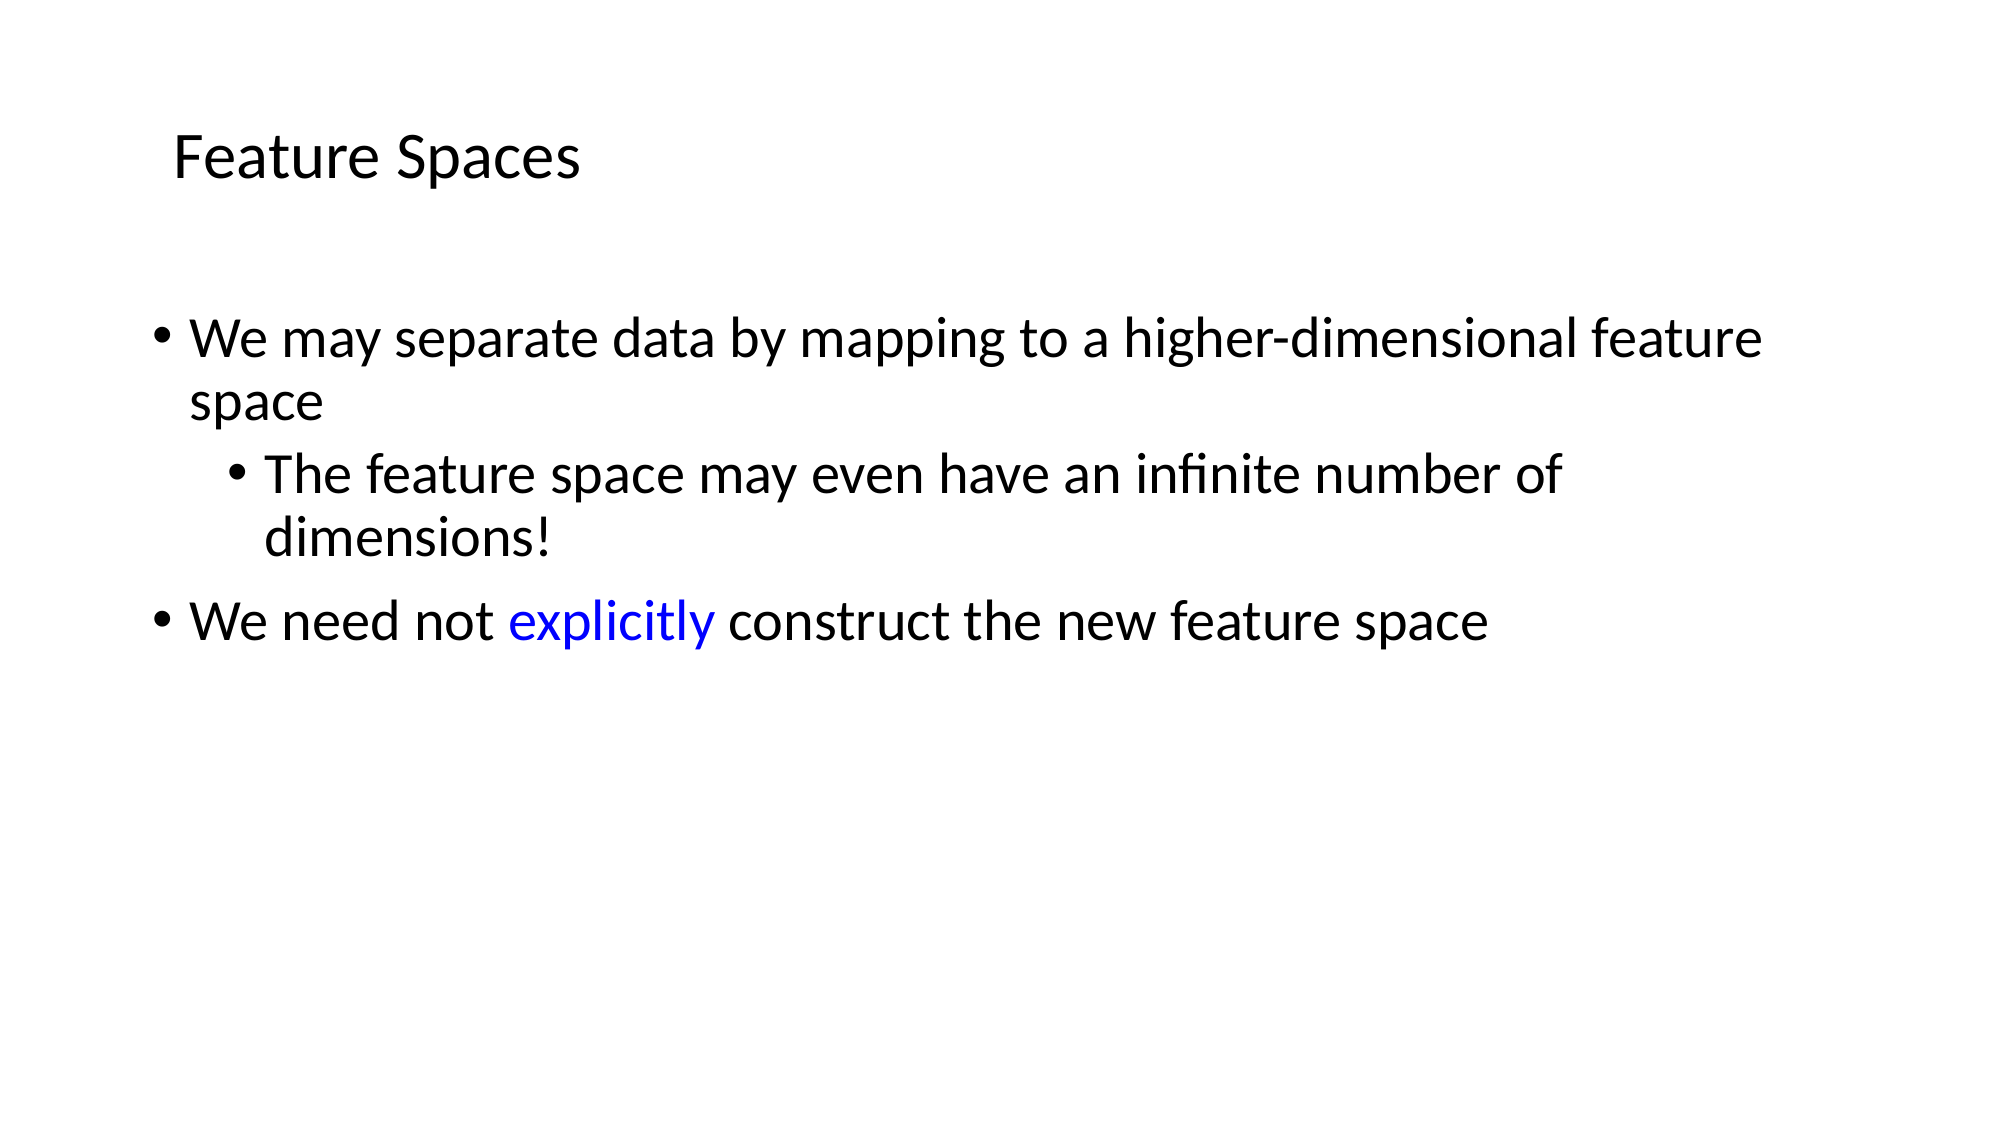

# Feature Spaces
We may separate data by mapping to a higher-dimensional feature space
The feature space may even have an infinite number of dimensions!
We need not explicitly construct the new feature space